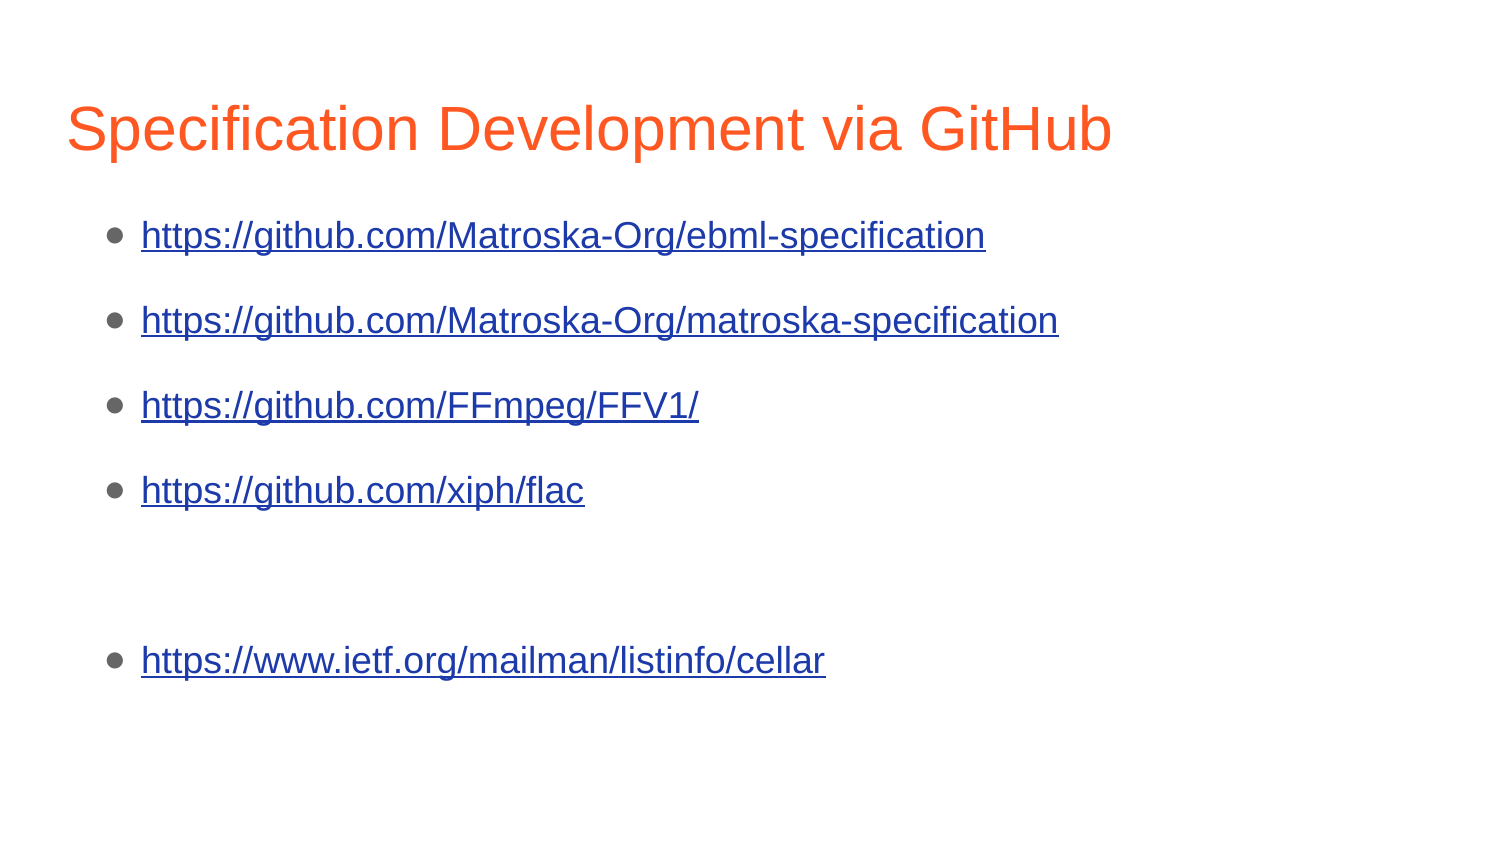

# Specification Development via GitHub
https://github.com/Matroska-Org/ebml-specification
https://github.com/Matroska-Org/matroska-specification
https://github.com/FFmpeg/FFV1/
https://github.com/xiph/flac

https://www.ietf.org/mailman/listinfo/cellar